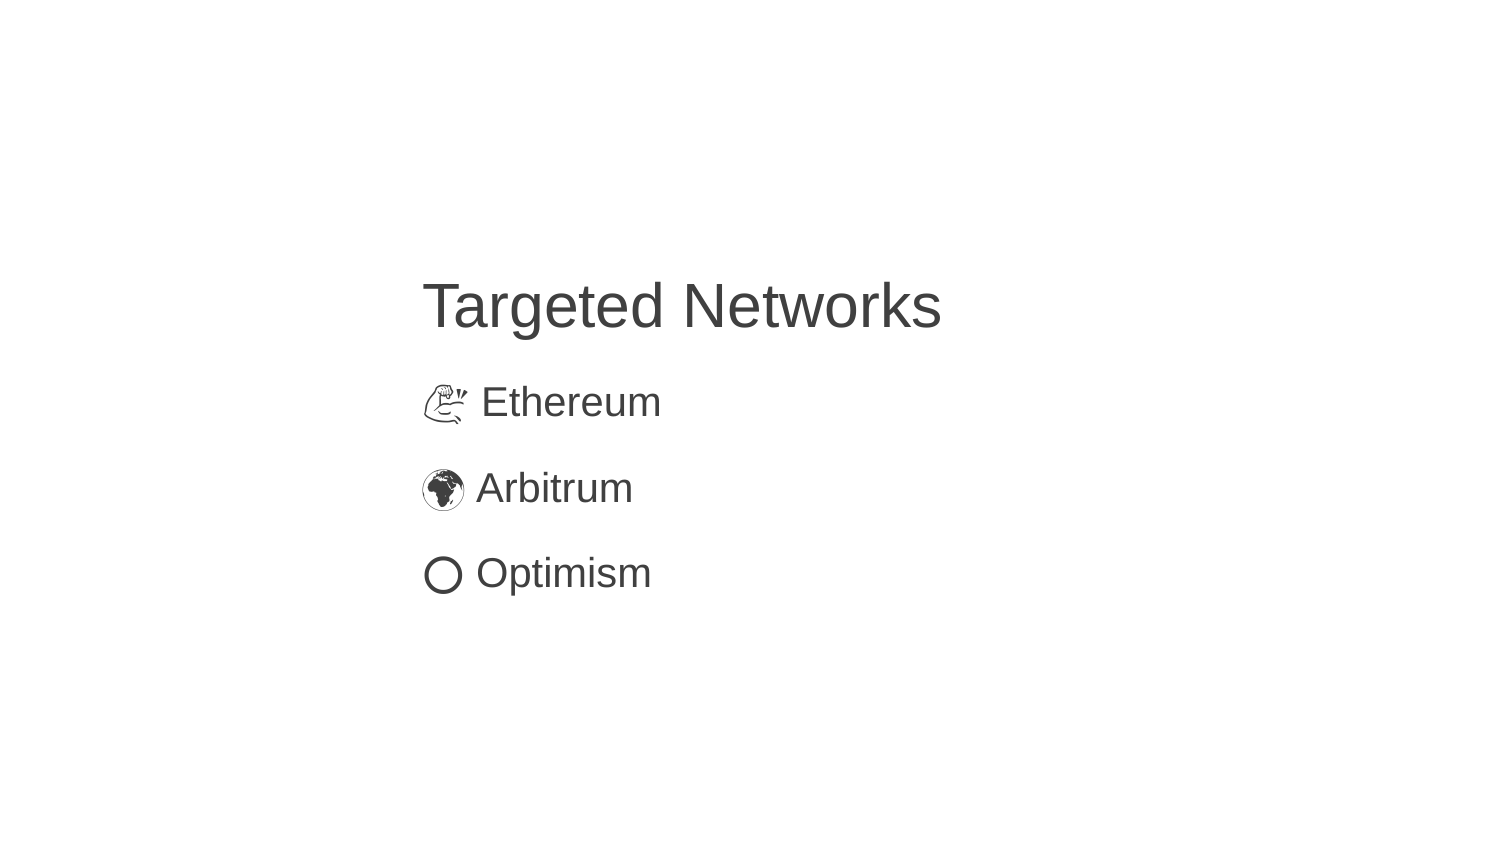

Targeted Networks
💪 Ethereum
🌍 Arbitrum
⭕️ Optimism